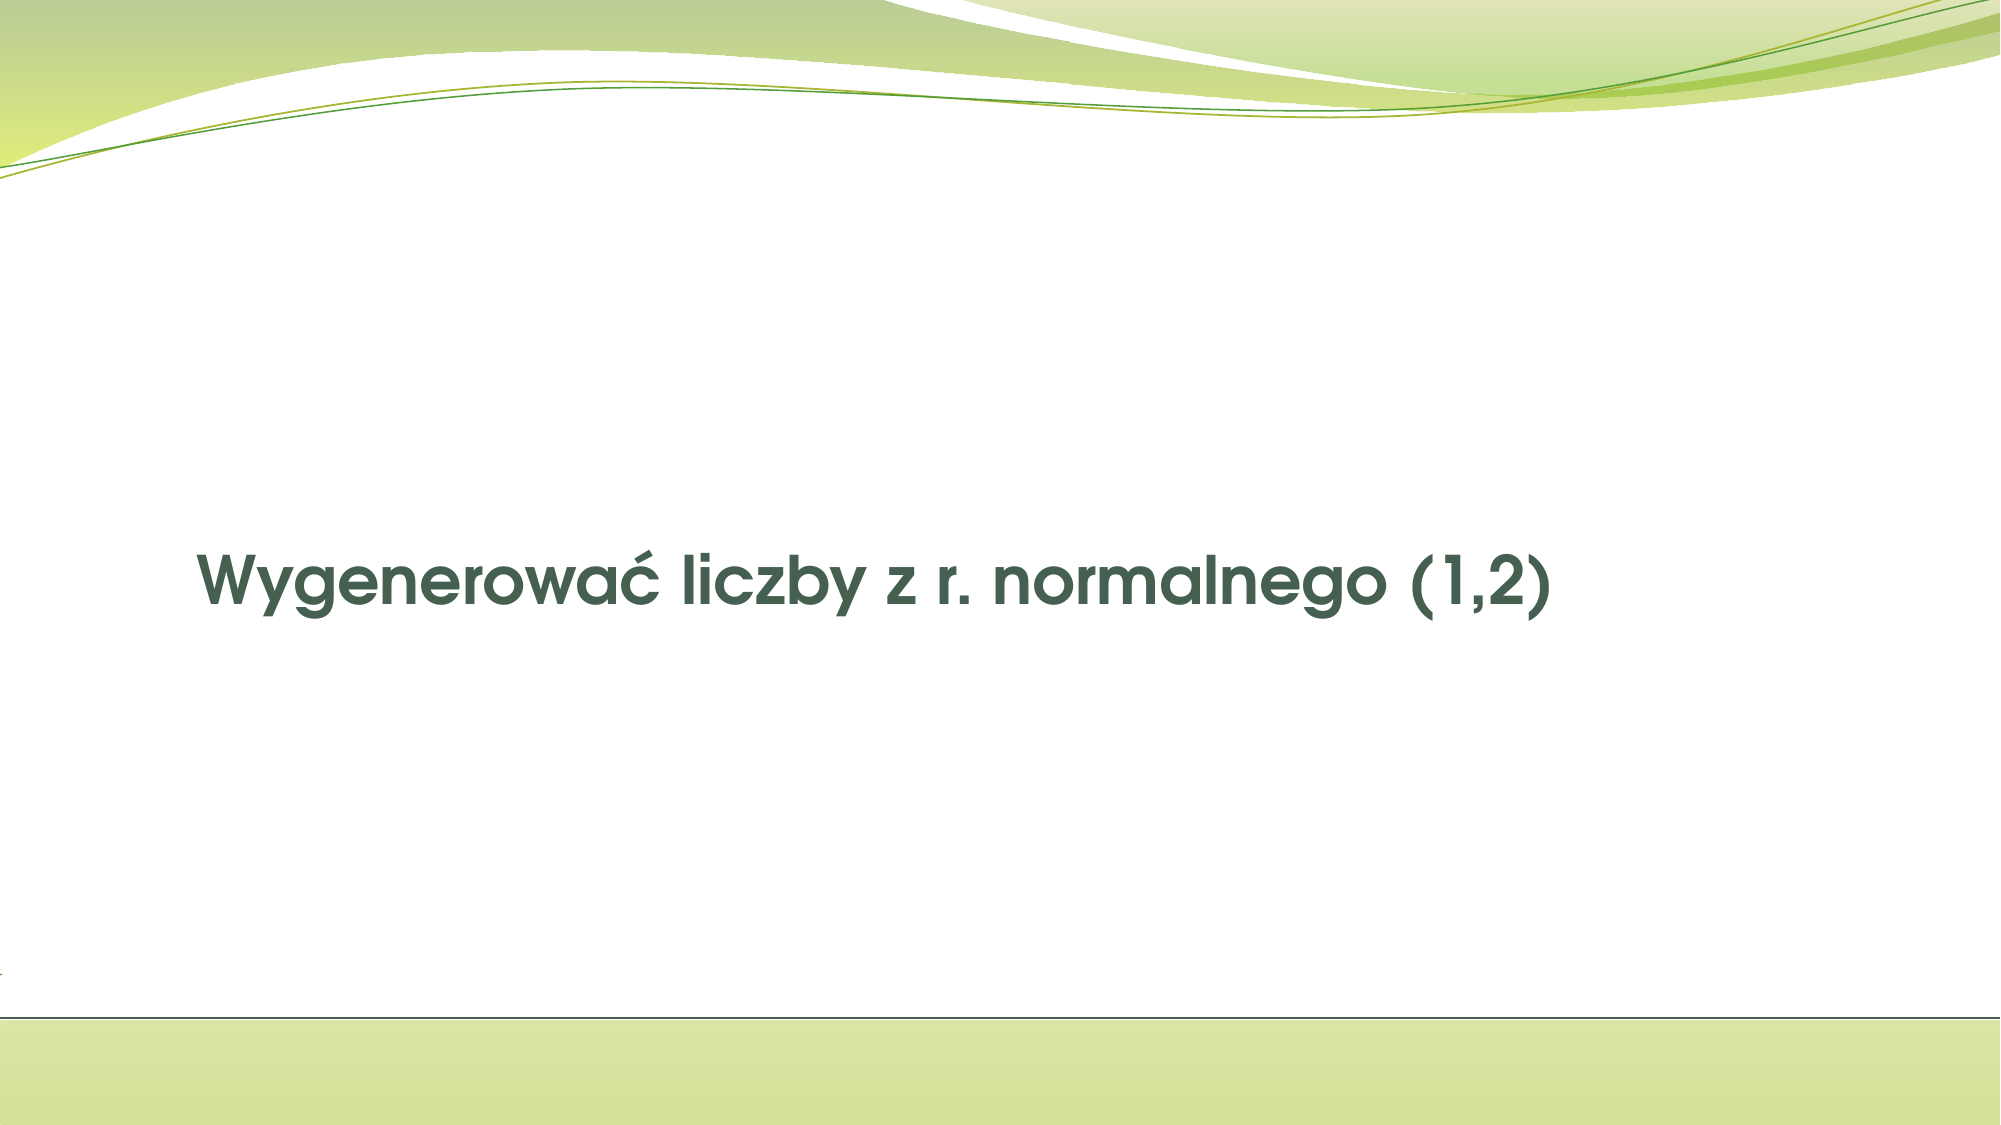

# Wygenerować liczby z r. normalnego (1,2)